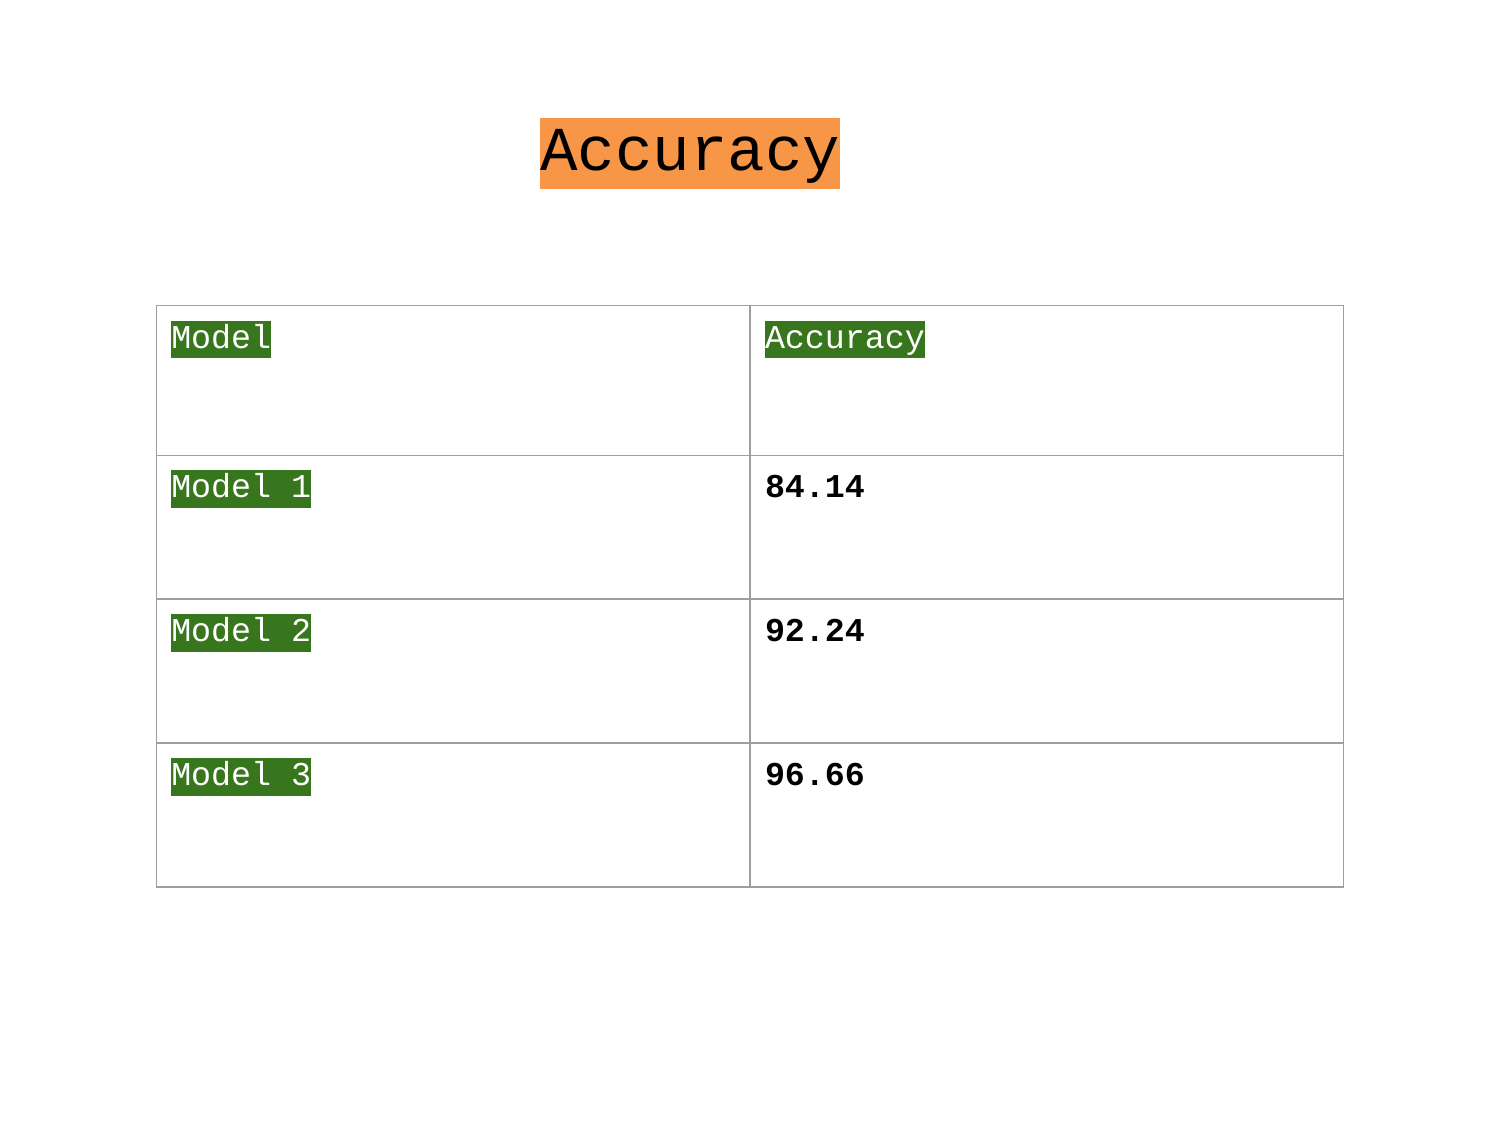

# Accuracy
| Model | Accuracy |
| --- | --- |
| Model 1 | 84.14 |
| Model 2 | 92.24 |
| Model 3 | 96.66 |